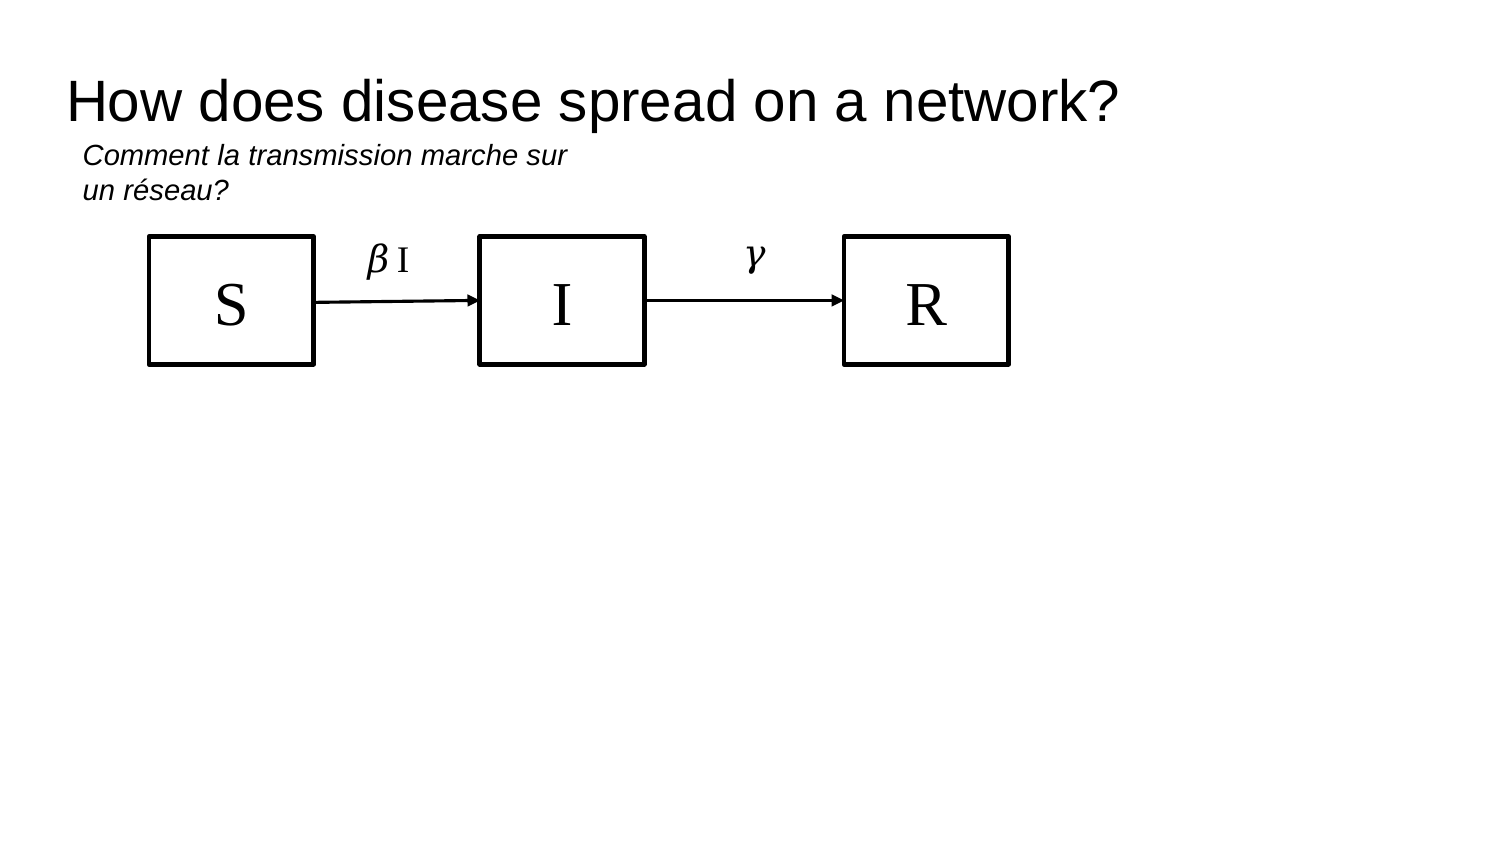

# How does disease spread on a network?
Comment la transmission marche sur un réseau?
𝛾
𝛽I
I
S
R